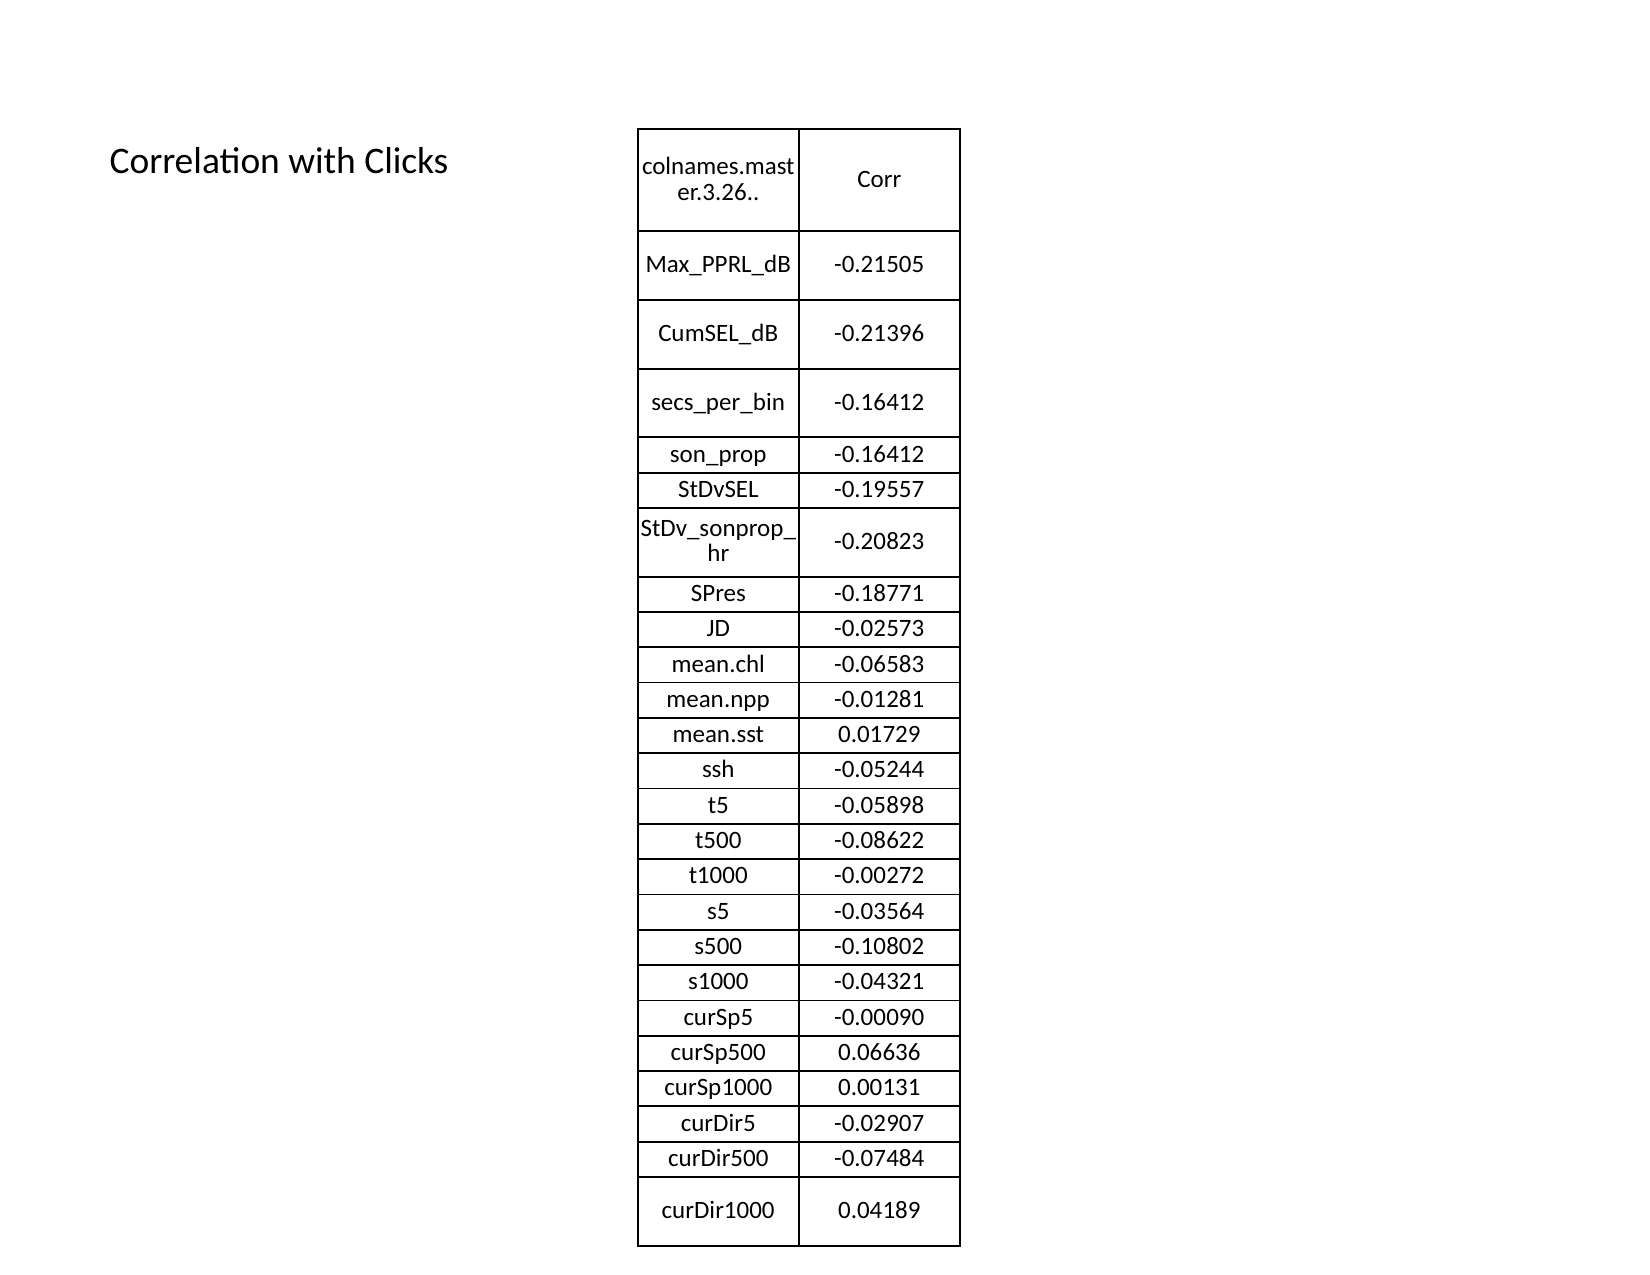

Correlation with Clicks
| colnames.master.3.26.. | Corr |
| --- | --- |
| Max\_PPRL\_dB | -0.21505 |
| CumSEL\_dB | -0.21396 |
| secs\_per\_bin | -0.16412 |
| son\_prop | -0.16412 |
| StDvSEL | -0.19557 |
| StDv\_sonprop\_hr | -0.20823 |
| SPres | -0.18771 |
| JD | -0.02573 |
| mean.chl | -0.06583 |
| mean.npp | -0.01281 |
| mean.sst | 0.01729 |
| ssh | -0.05244 |
| t5 | -0.05898 |
| t500 | -0.08622 |
| t1000 | -0.00272 |
| s5 | -0.03564 |
| s500 | -0.10802 |
| s1000 | -0.04321 |
| curSp5 | -0.00090 |
| curSp500 | 0.06636 |
| curSp1000 | 0.00131 |
| curDir5 | -0.02907 |
| curDir500 | -0.07484 |
| curDir1000 | 0.04189 |